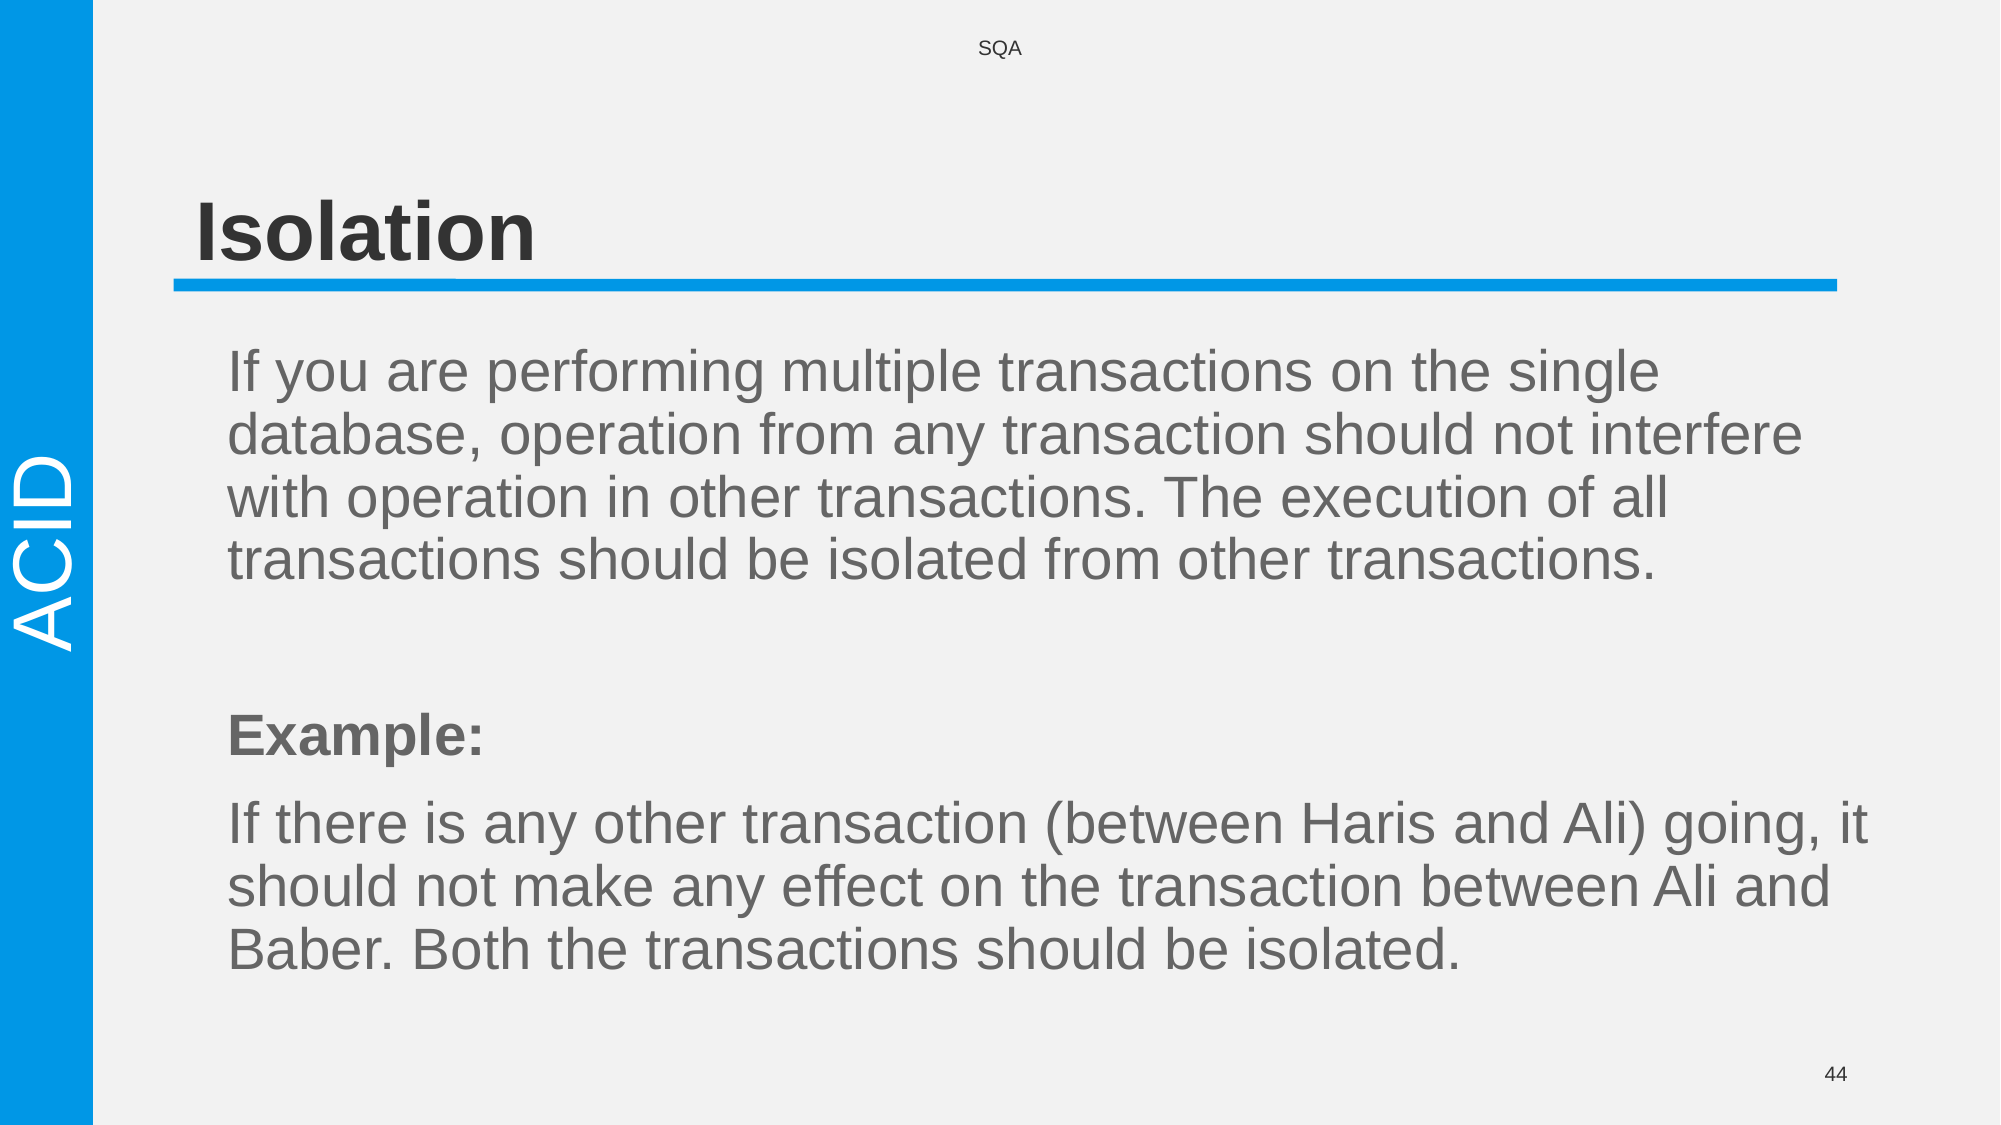

SQA
# Isolation
If you are performing multiple transactions on the single database, operation from any transaction should not interfere with operation in other transactions. The execution of all transactions should be isolated from other transactions.

Example:
If there is any other transaction (between Haris and Ali) going, it should not make any effect on the transaction between Ali and Baber. Both the transactions should be isolated.
ACID
44